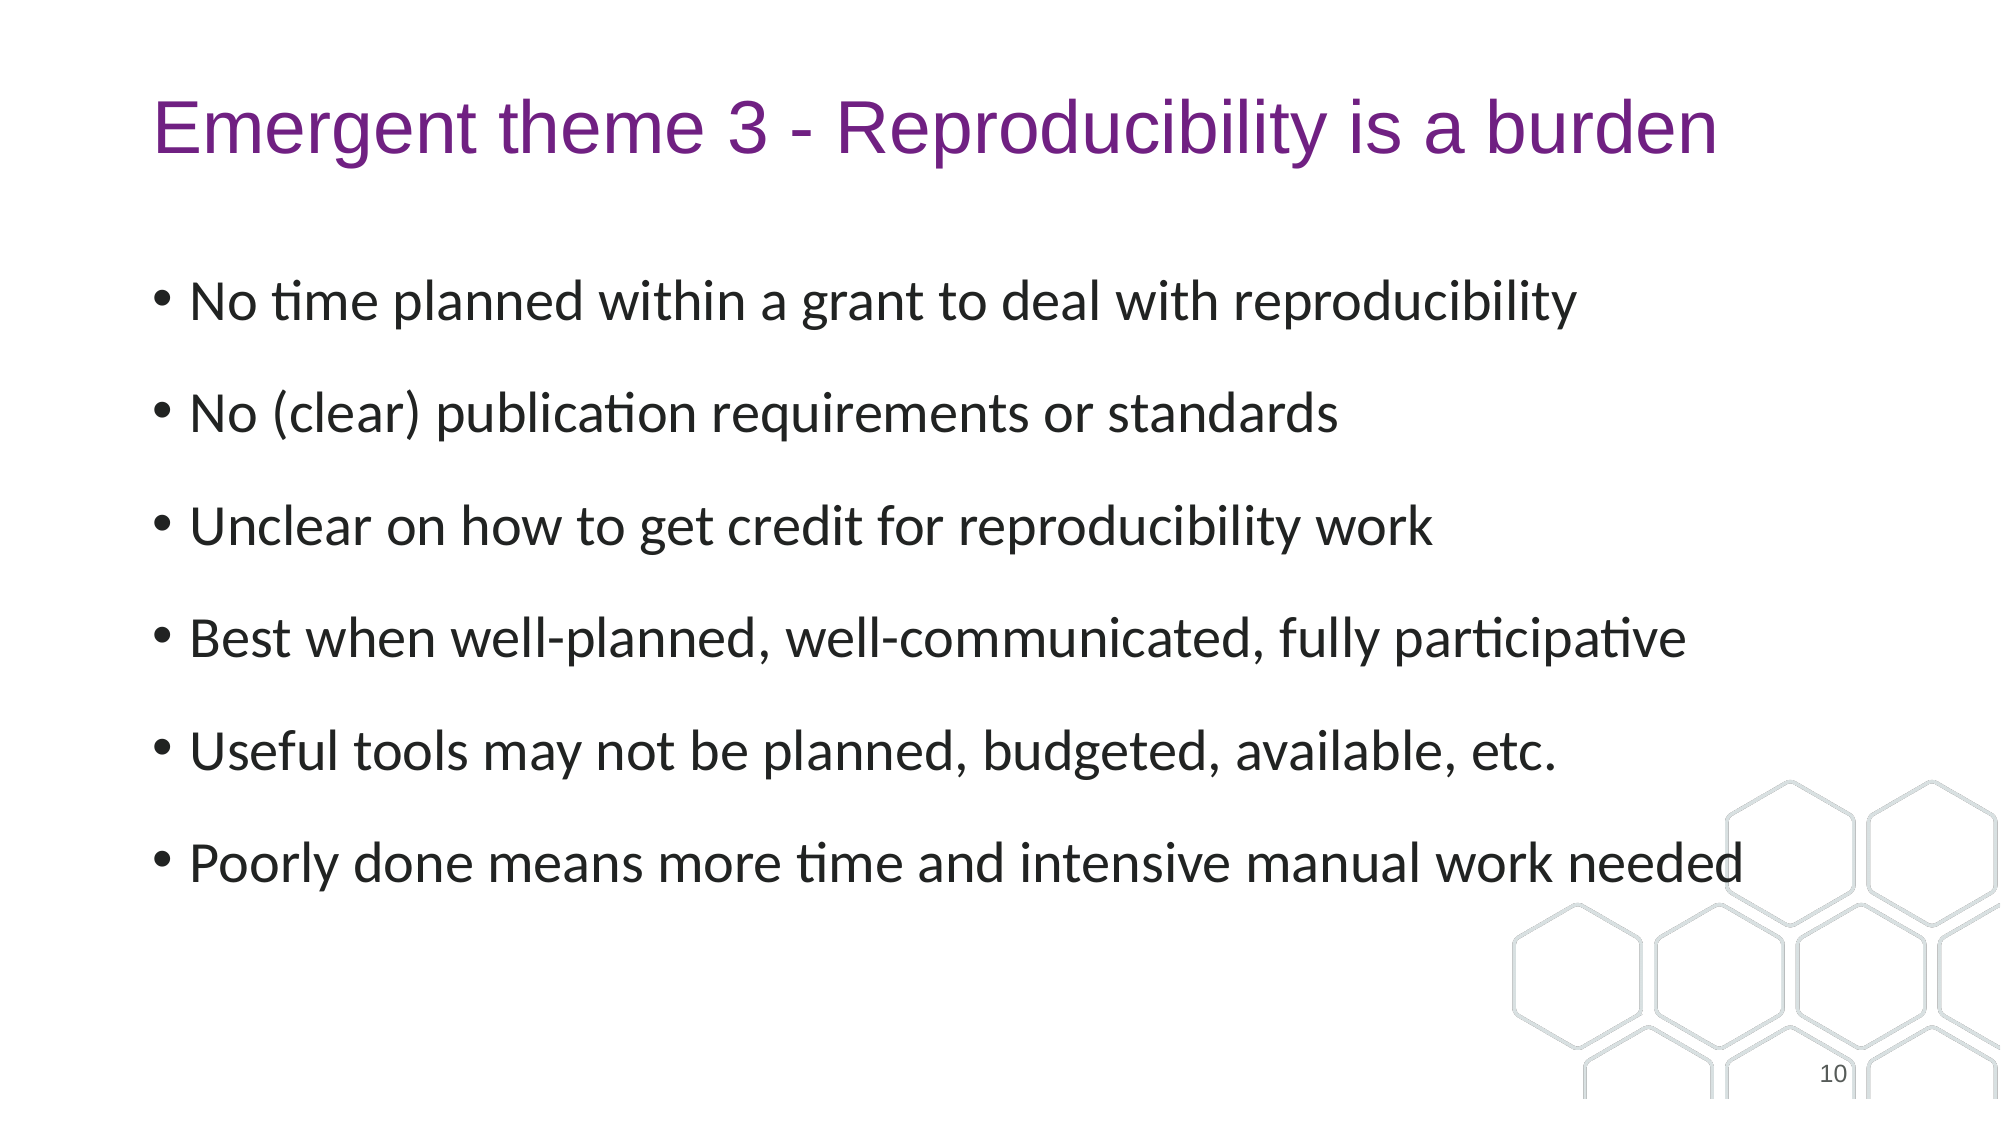

# Emergent theme 3 - Reproducibility is a burden
No time planned within a grant to deal with reproducibility
No (clear) publication requirements or standards
Unclear on how to get credit for reproducibility work
Best when well-planned, well-communicated, fully participative
Useful tools may not be planned, budgeted, available, etc.
Poorly done means more time and intensive manual work needed
10